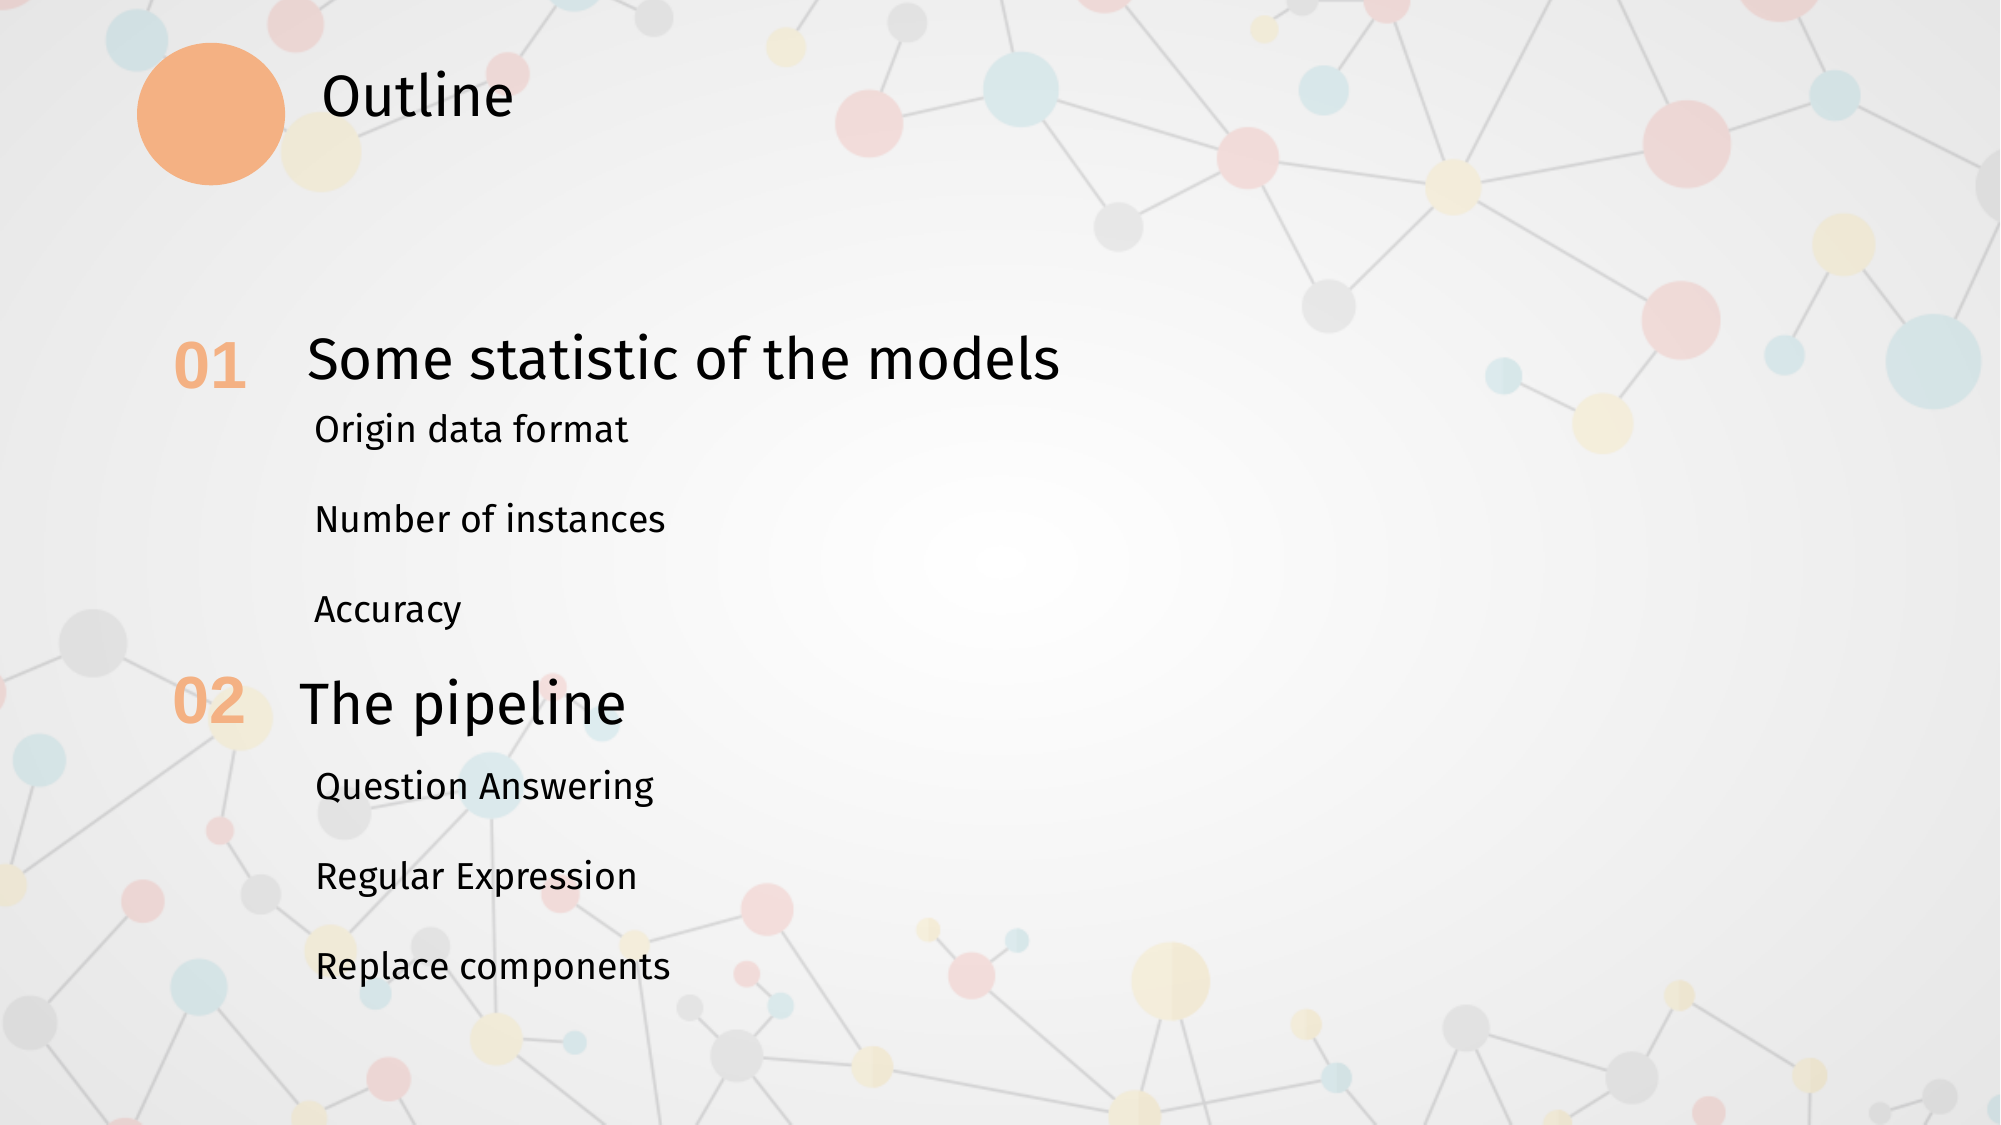

Outline
Some statistic of the models
01
Origin data format

Number of instances

Accuracy
02
The pipeline
Question Answering

Regular Expression

Replace components